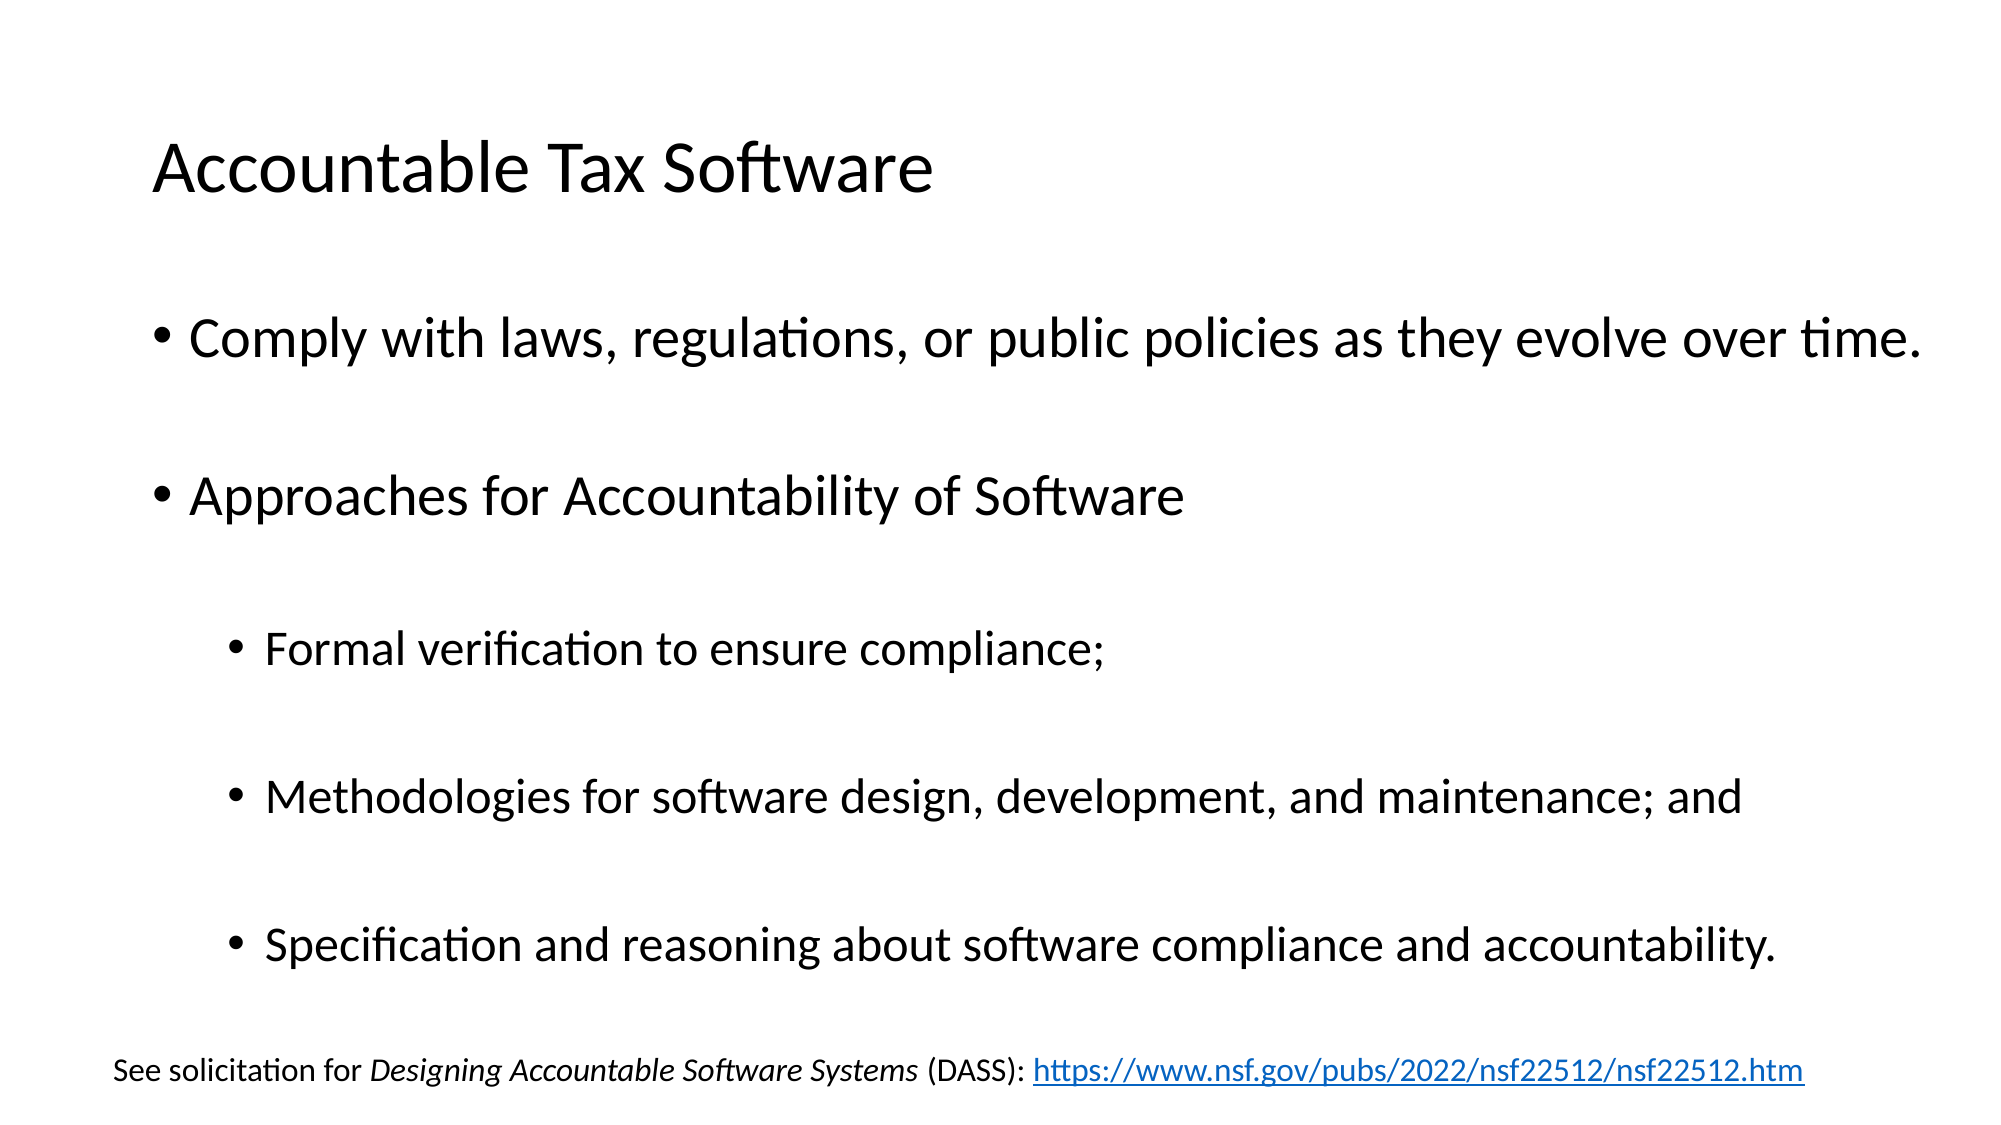

# Accountable Tax Software
Comply with laws, regulations, or public policies as they evolve over time.

Approaches for Accountability of Software

Formal verification to ensure compliance;

Methodologies for software design, development, and maintenance; and

Specification and reasoning about software compliance and accountability.

See solicitation for Designing Accountable Software Systems (DASS): https://www.nsf.gov/pubs/2022/nsf22512/nsf22512.htm